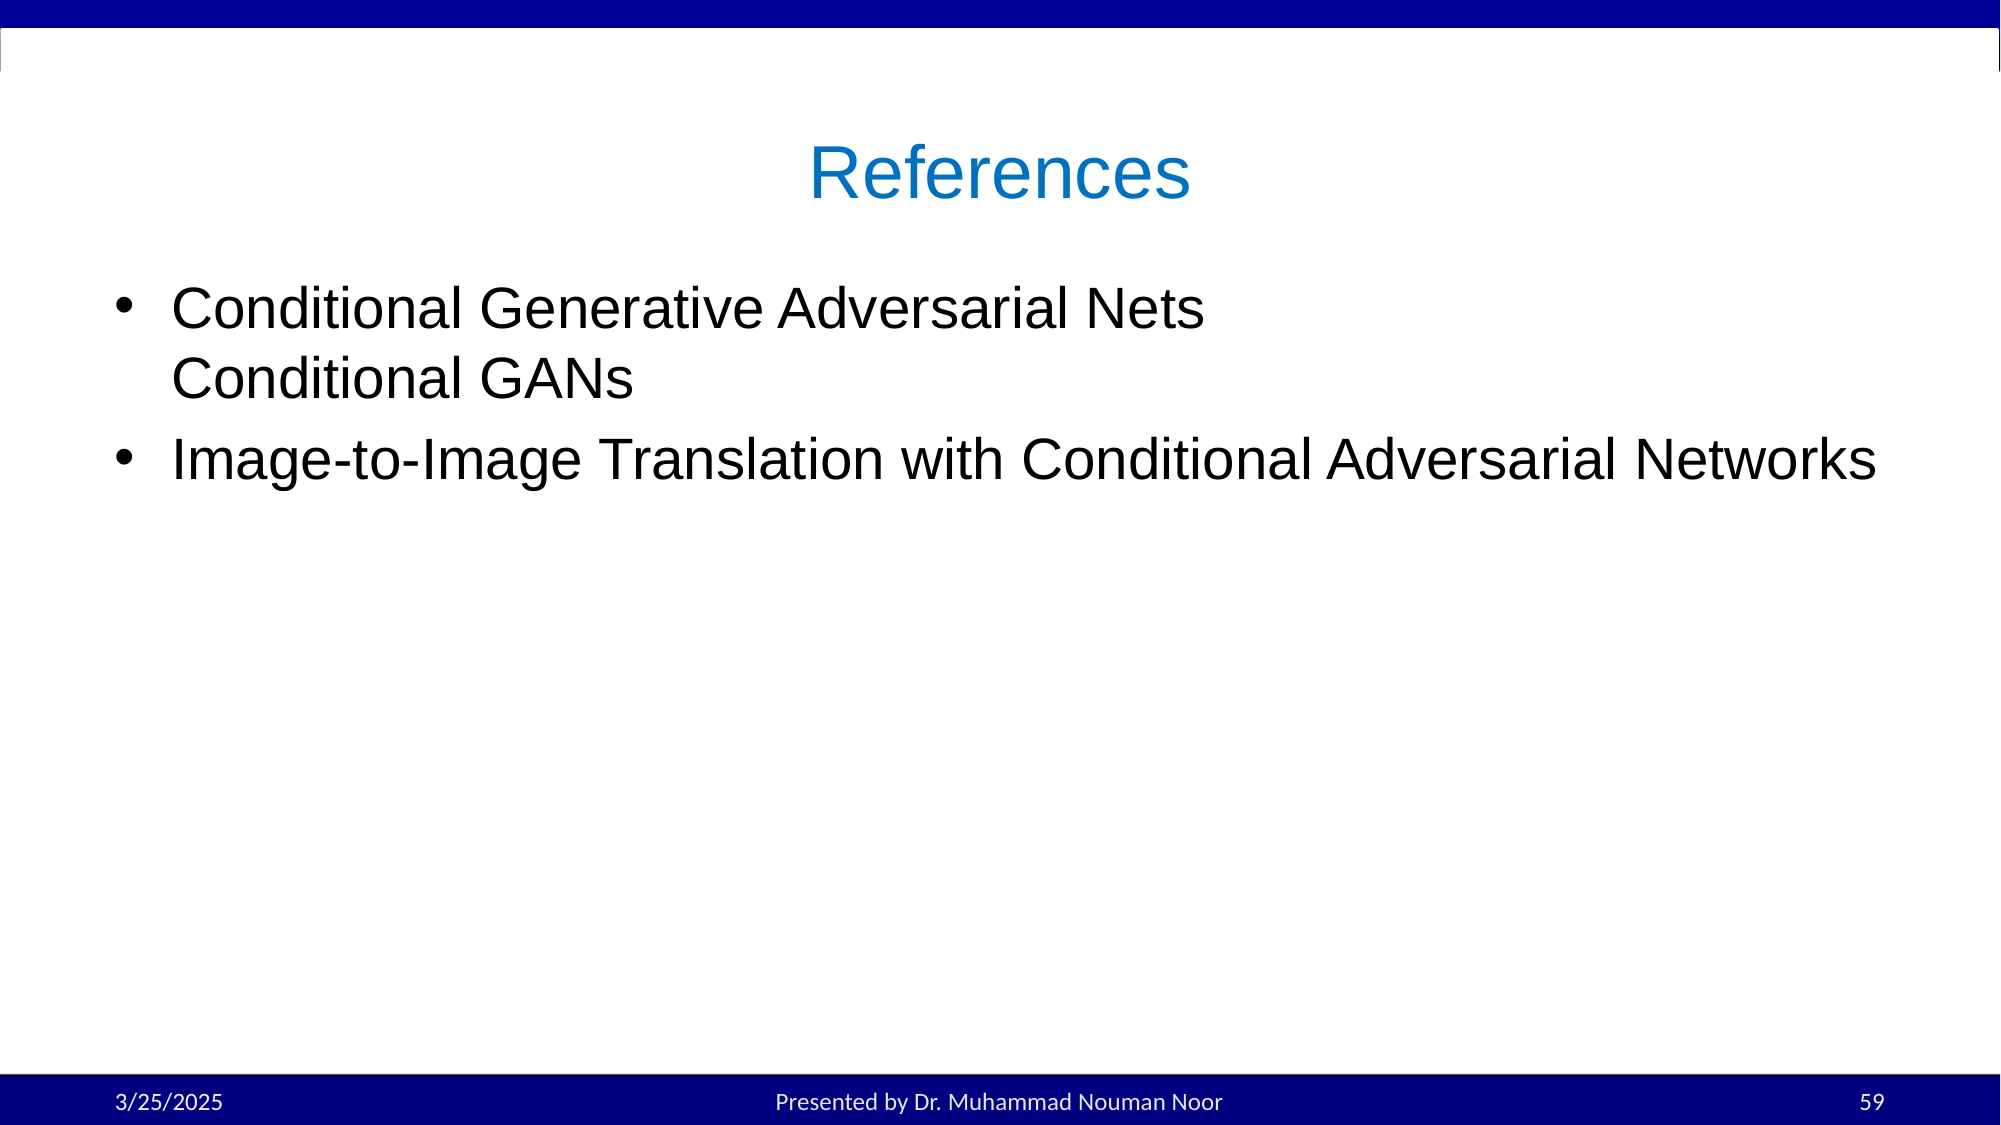

# References
Conditional Generative Adversarial Nets
Conditional GANs
Image-to-Image Translation with Conditional Adversarial Networks

3/25/2025
Presented by Dr. Muhammad Nouman Noor
59